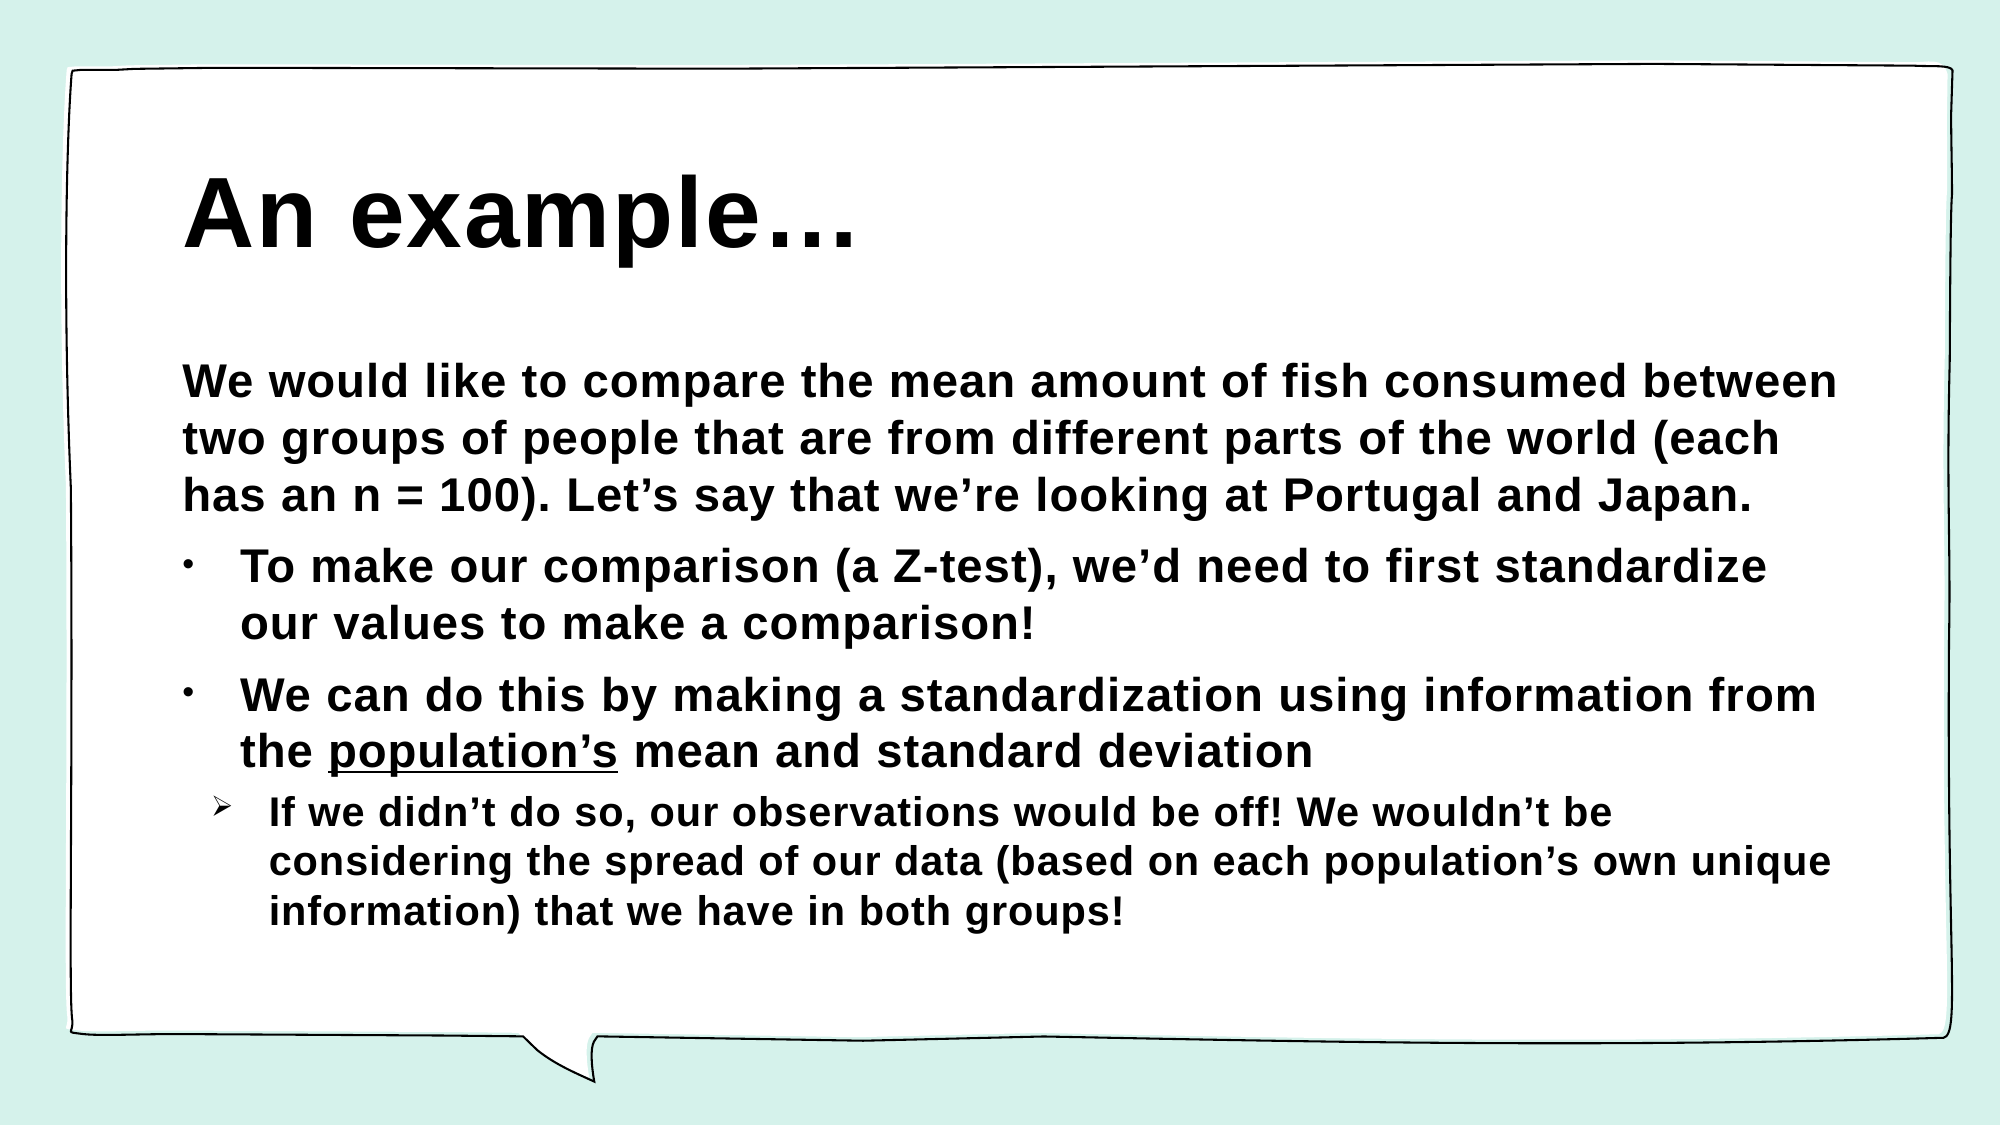

# An example…
We would like to compare the mean amount of fish consumed between two groups of people that are from different parts of the world (each has an n = 100). Let’s say that we’re looking at Portugal and Japan.
To make our comparison (a Z-test), we’d need to first standardize our values to make a comparison!
We can do this by making a standardization using information from the population’s mean and standard deviation
If we didn’t do so, our observations would be off! We wouldn’t be considering the spread of our data (based on each population’s own unique information) that we have in both groups!